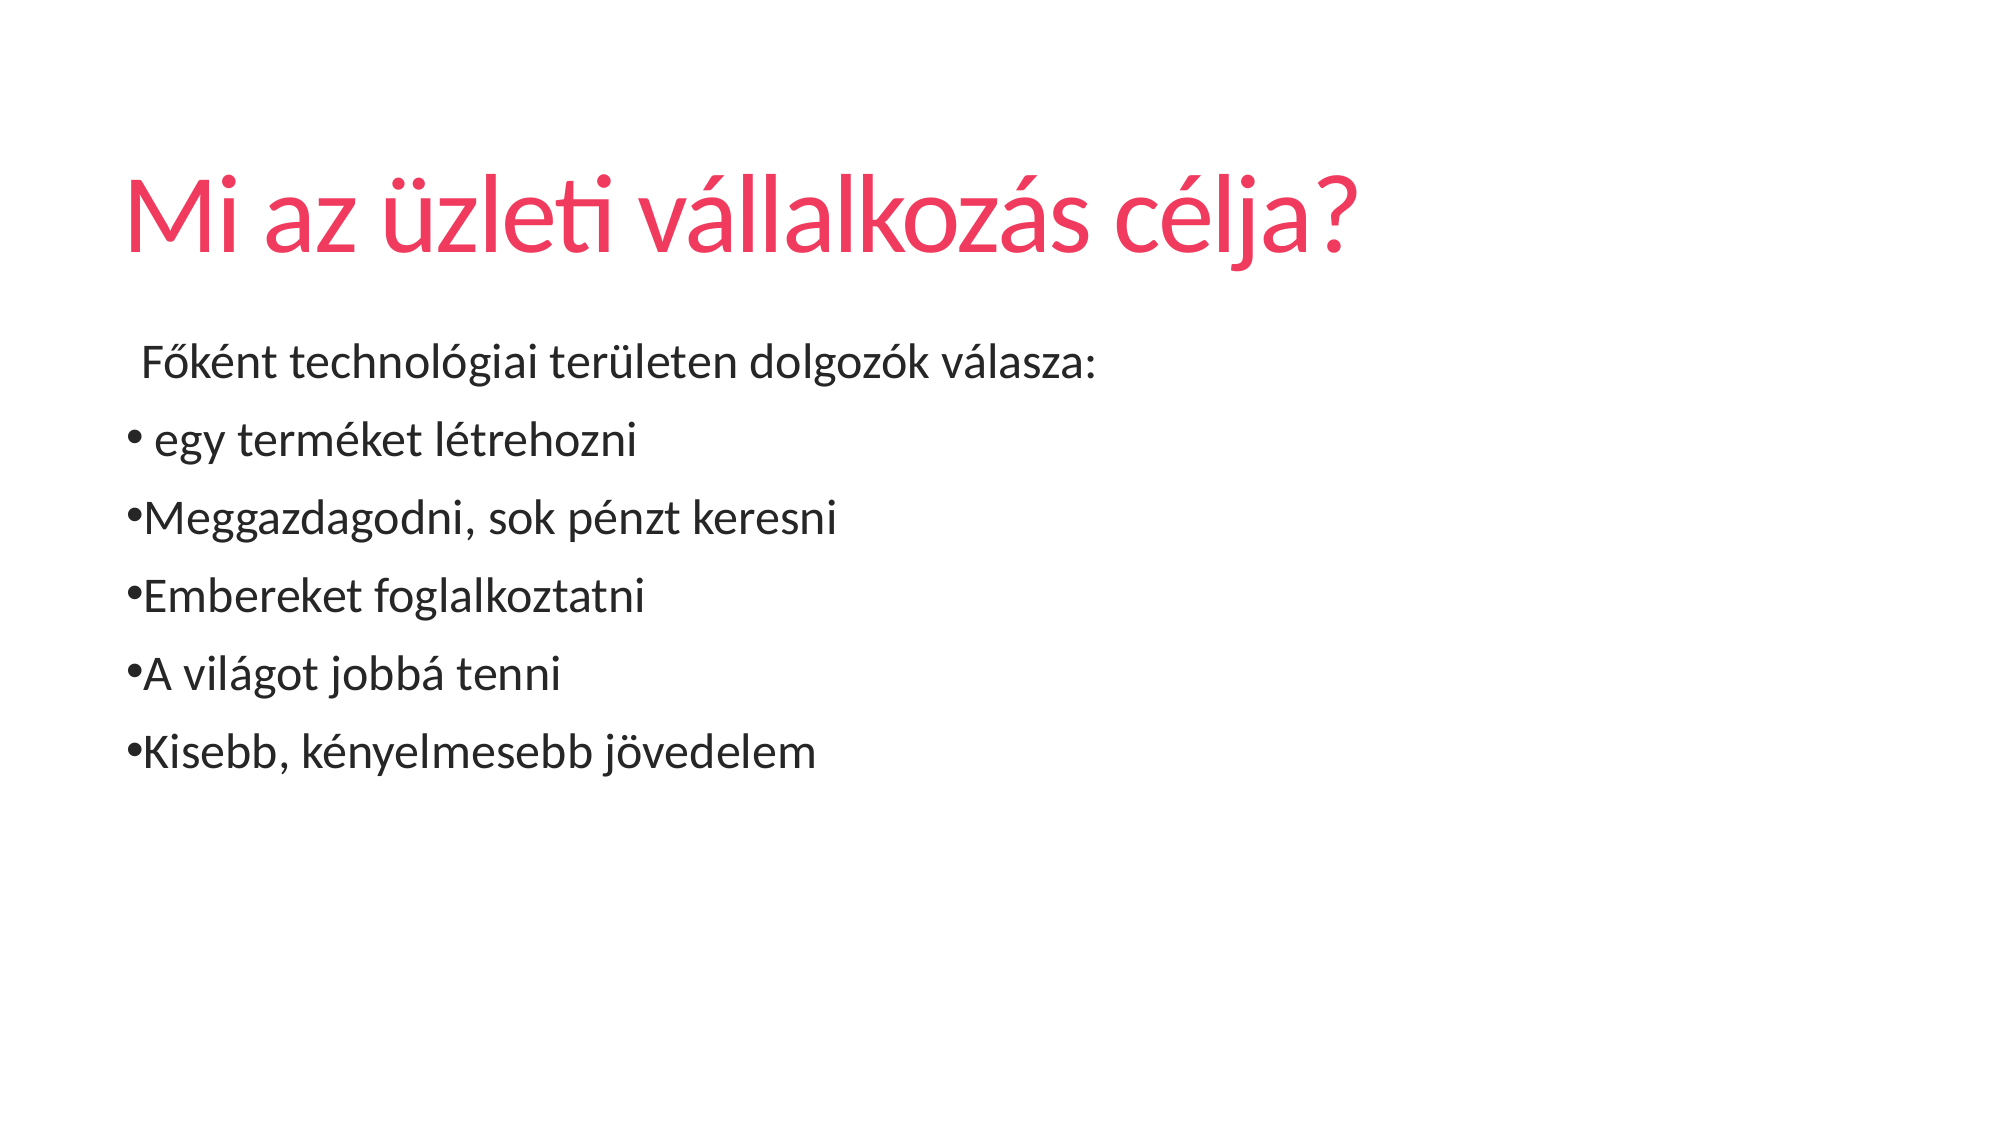

# Mi az üzleti vállalkozás célja?
Főként technológiai területen dolgozók válasza:
 egy terméket létrehozni
Meggazdagodni, sok pénzt keresni
Embereket foglalkoztatni
A világot jobbá tenni
Kisebb, kényelmesebb jövedelem